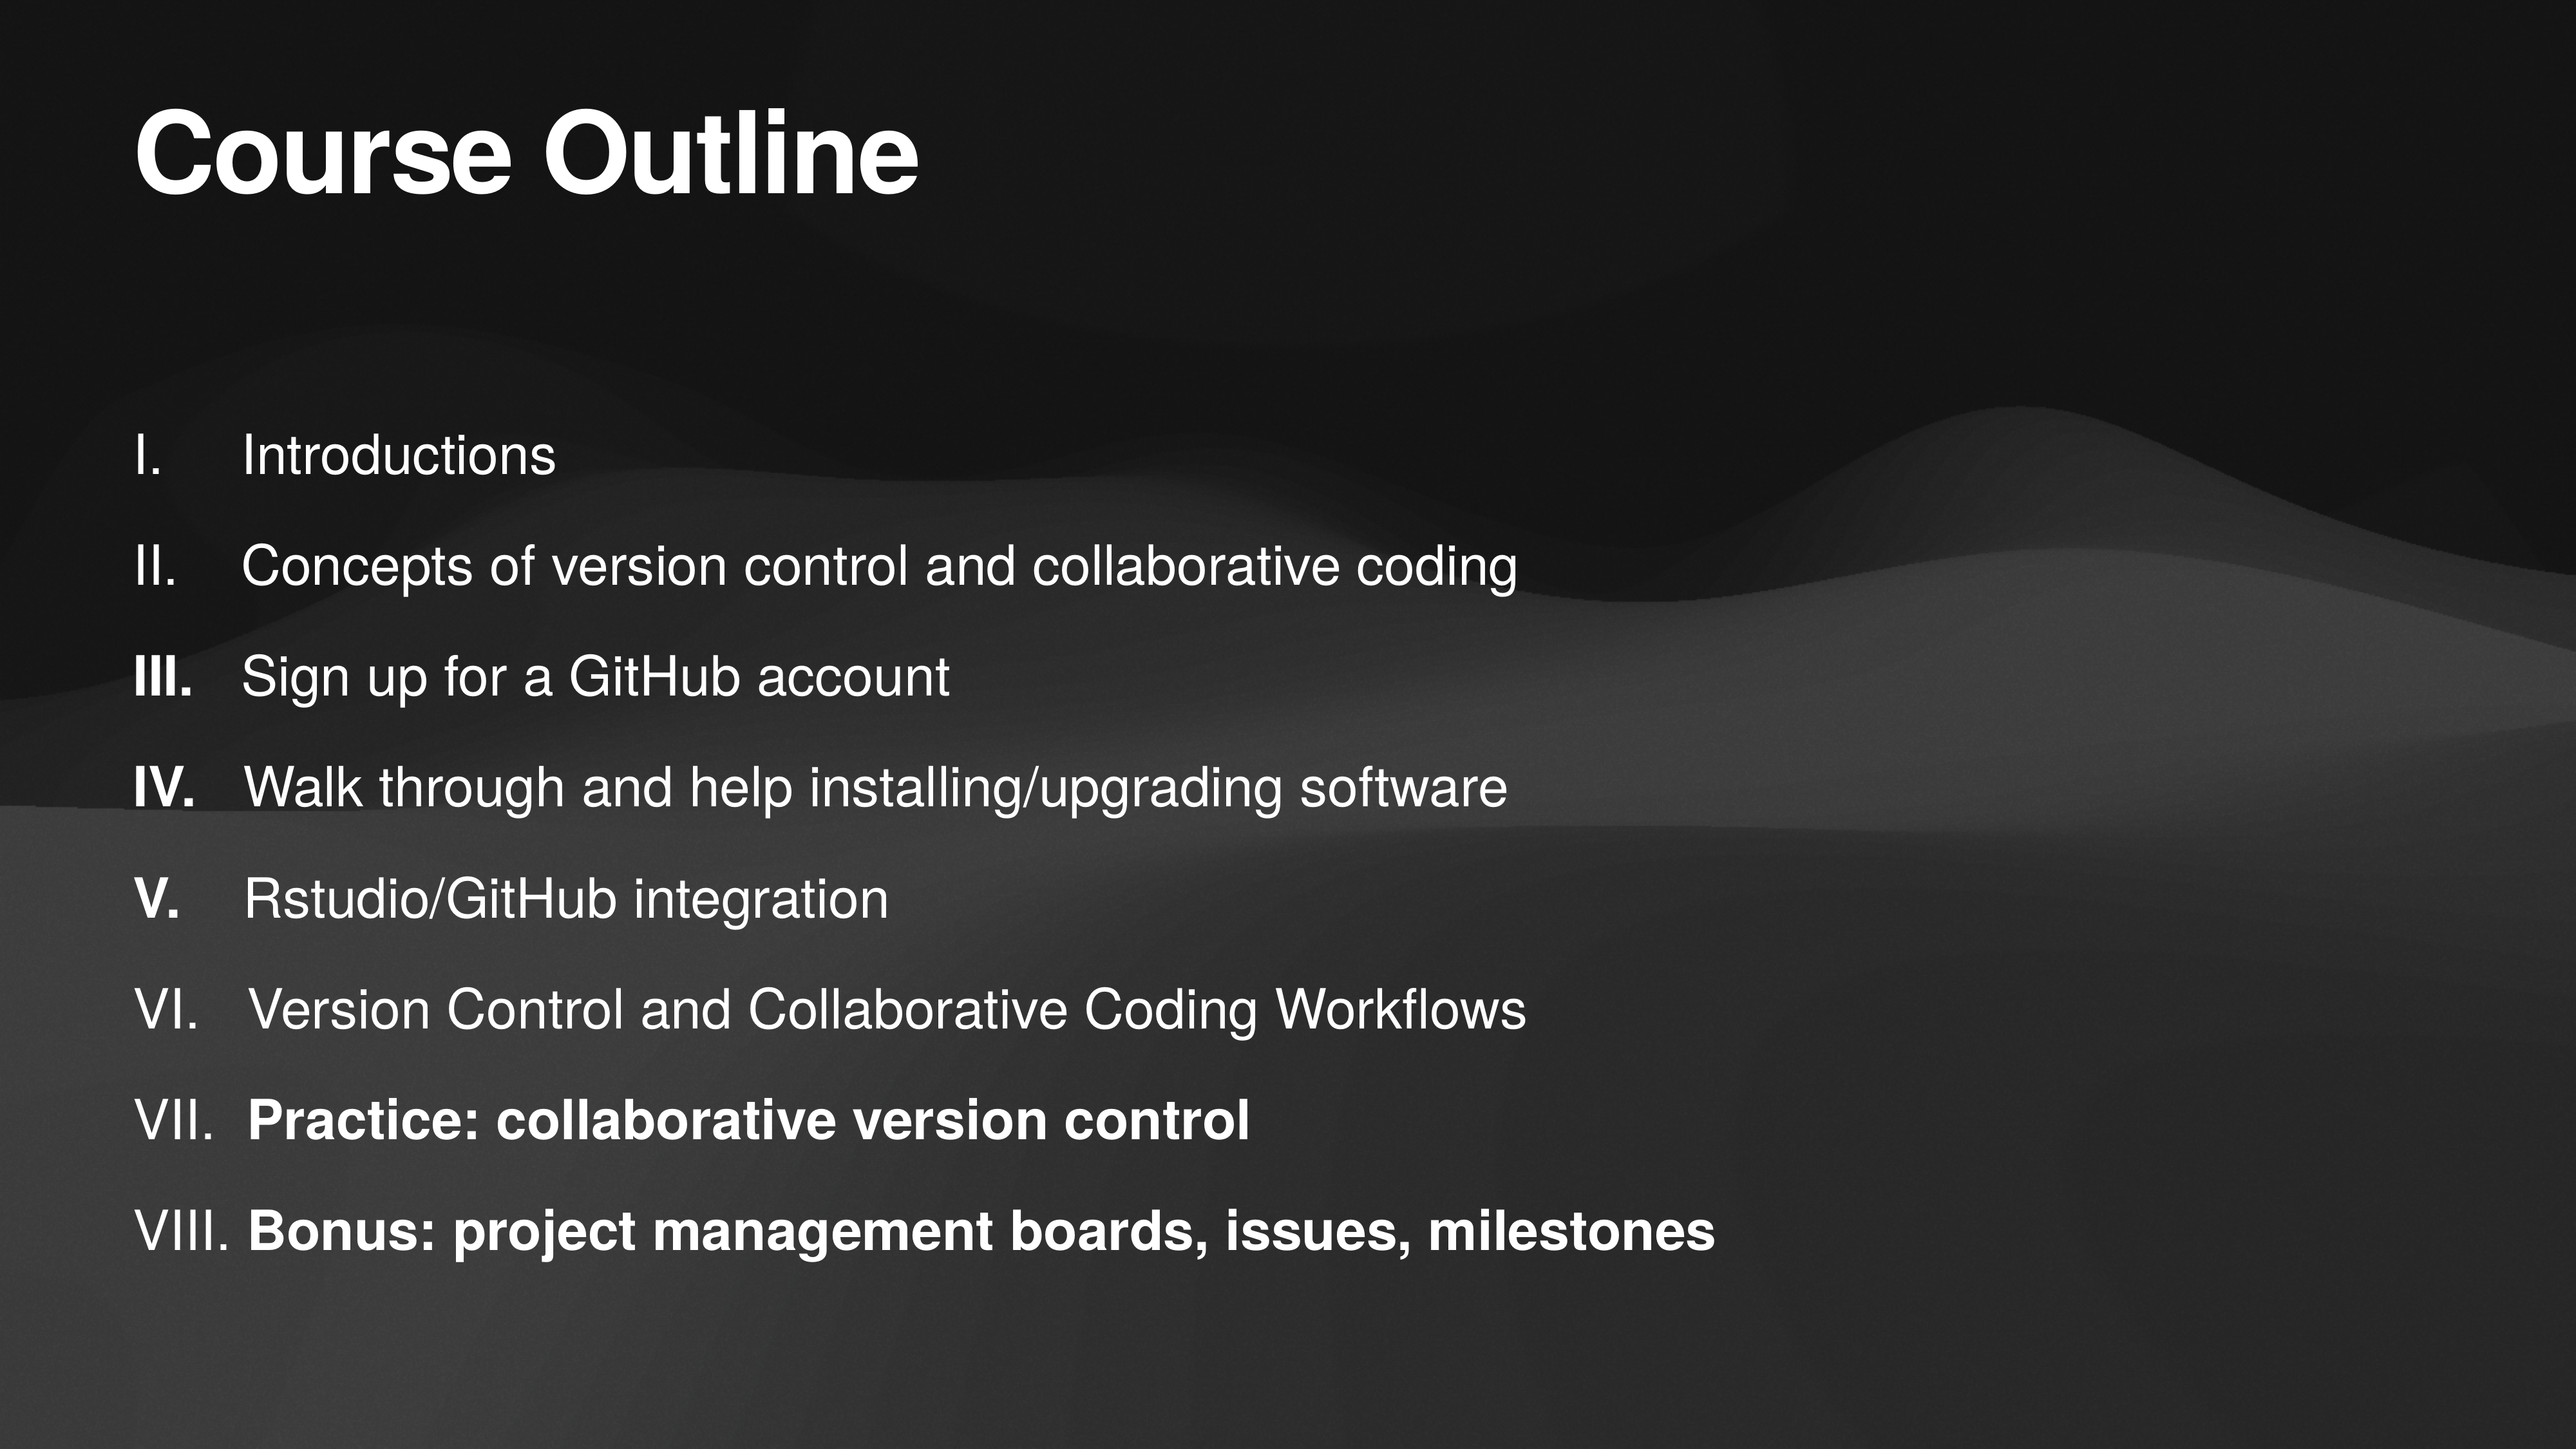

# Course Outline

     Introductions
    Concepts of version control and collaborative coding
   Sign up for a GitHub account
   Walk through and help installing/upgrading software
    Rstudio/GitHub integration
   Version Control and Collaborative Coding Workflows
  Practice: collaborative version control
 Bonus: project management boards, issues, milestones